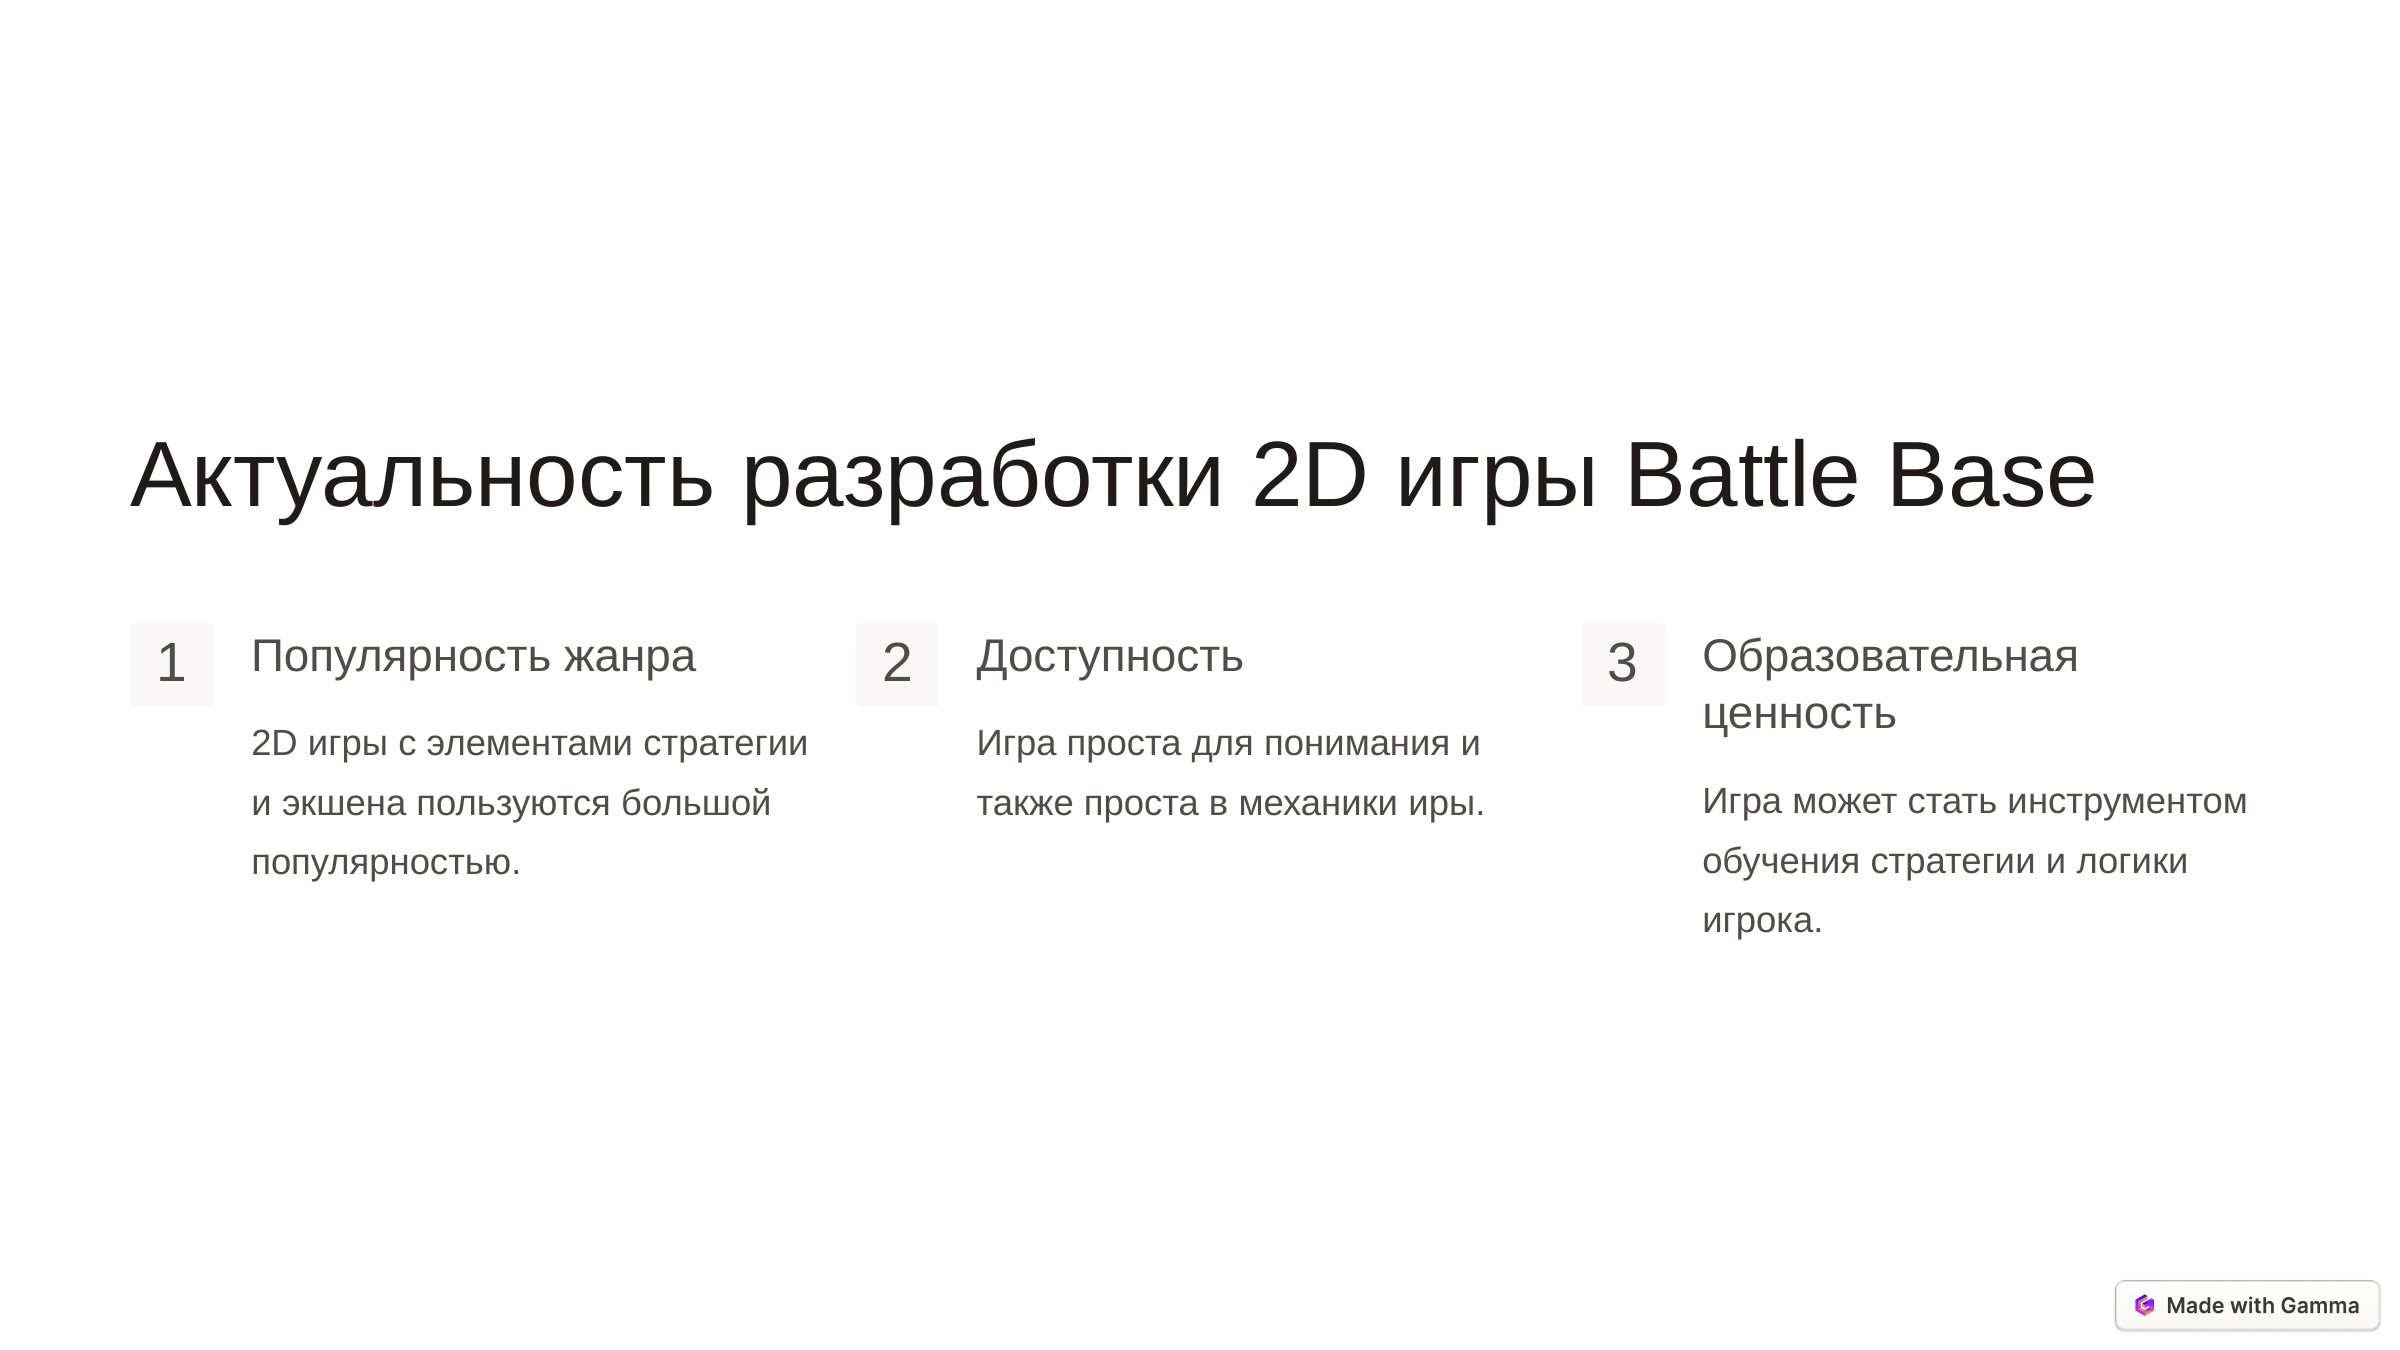

Актуальность разработки 2D игры Battle Base

Популярность жанра

Доступность

Образовательная ценность
1
2
3
2D игры с элементами стратегии и экшена пользуются большой популярностью.
Игра проста для понимания и также проста в механики иры.
Игра может стать инструментом обучения стратегии и логики игрока.